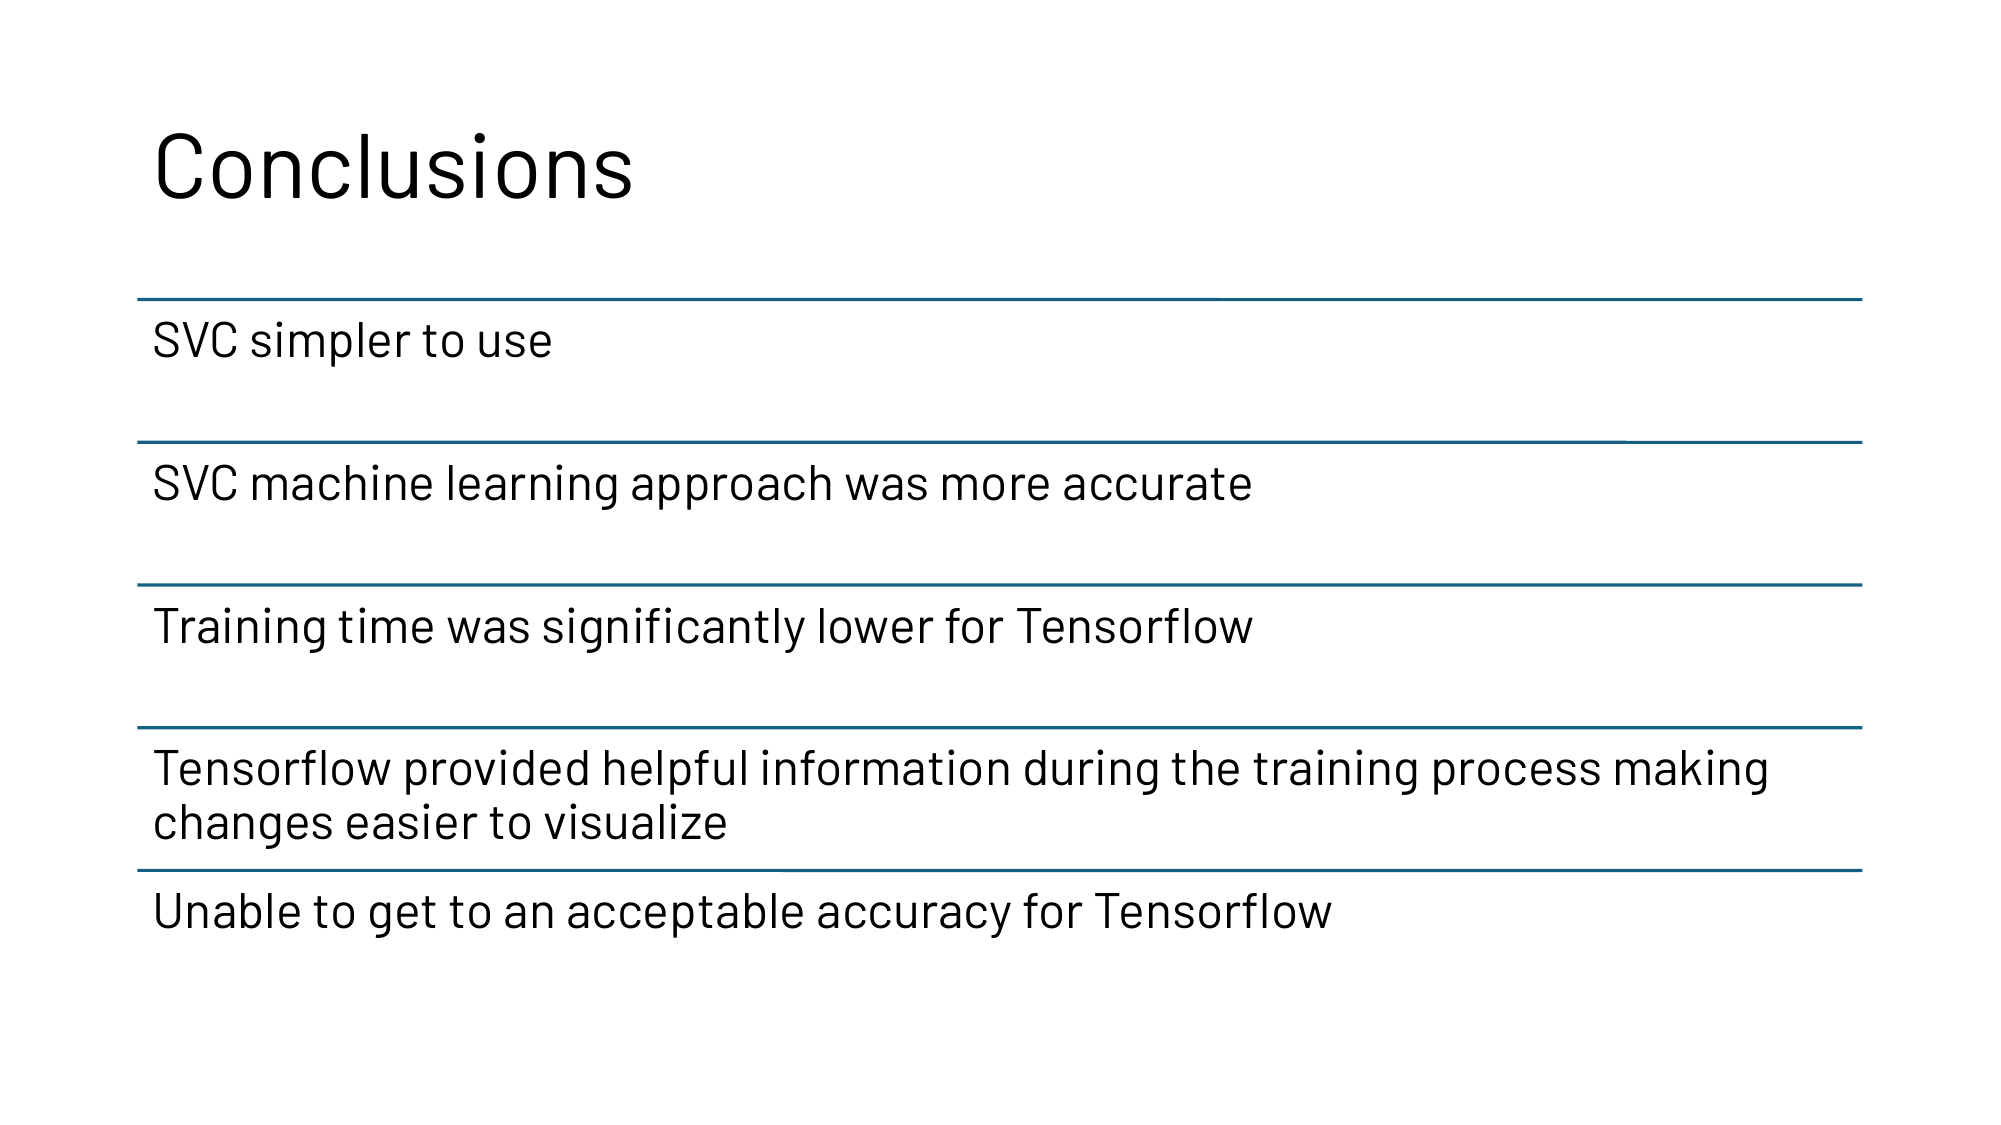

# Conclusions
SVC simpler to use
SVC machine learning approach was more accurate
Training time was significantly lower for Tensorflow
Tensorflow provided helpful information during the training process making changes easier to visualize
Unable to get to an acceptable accuracy for Tensorflow